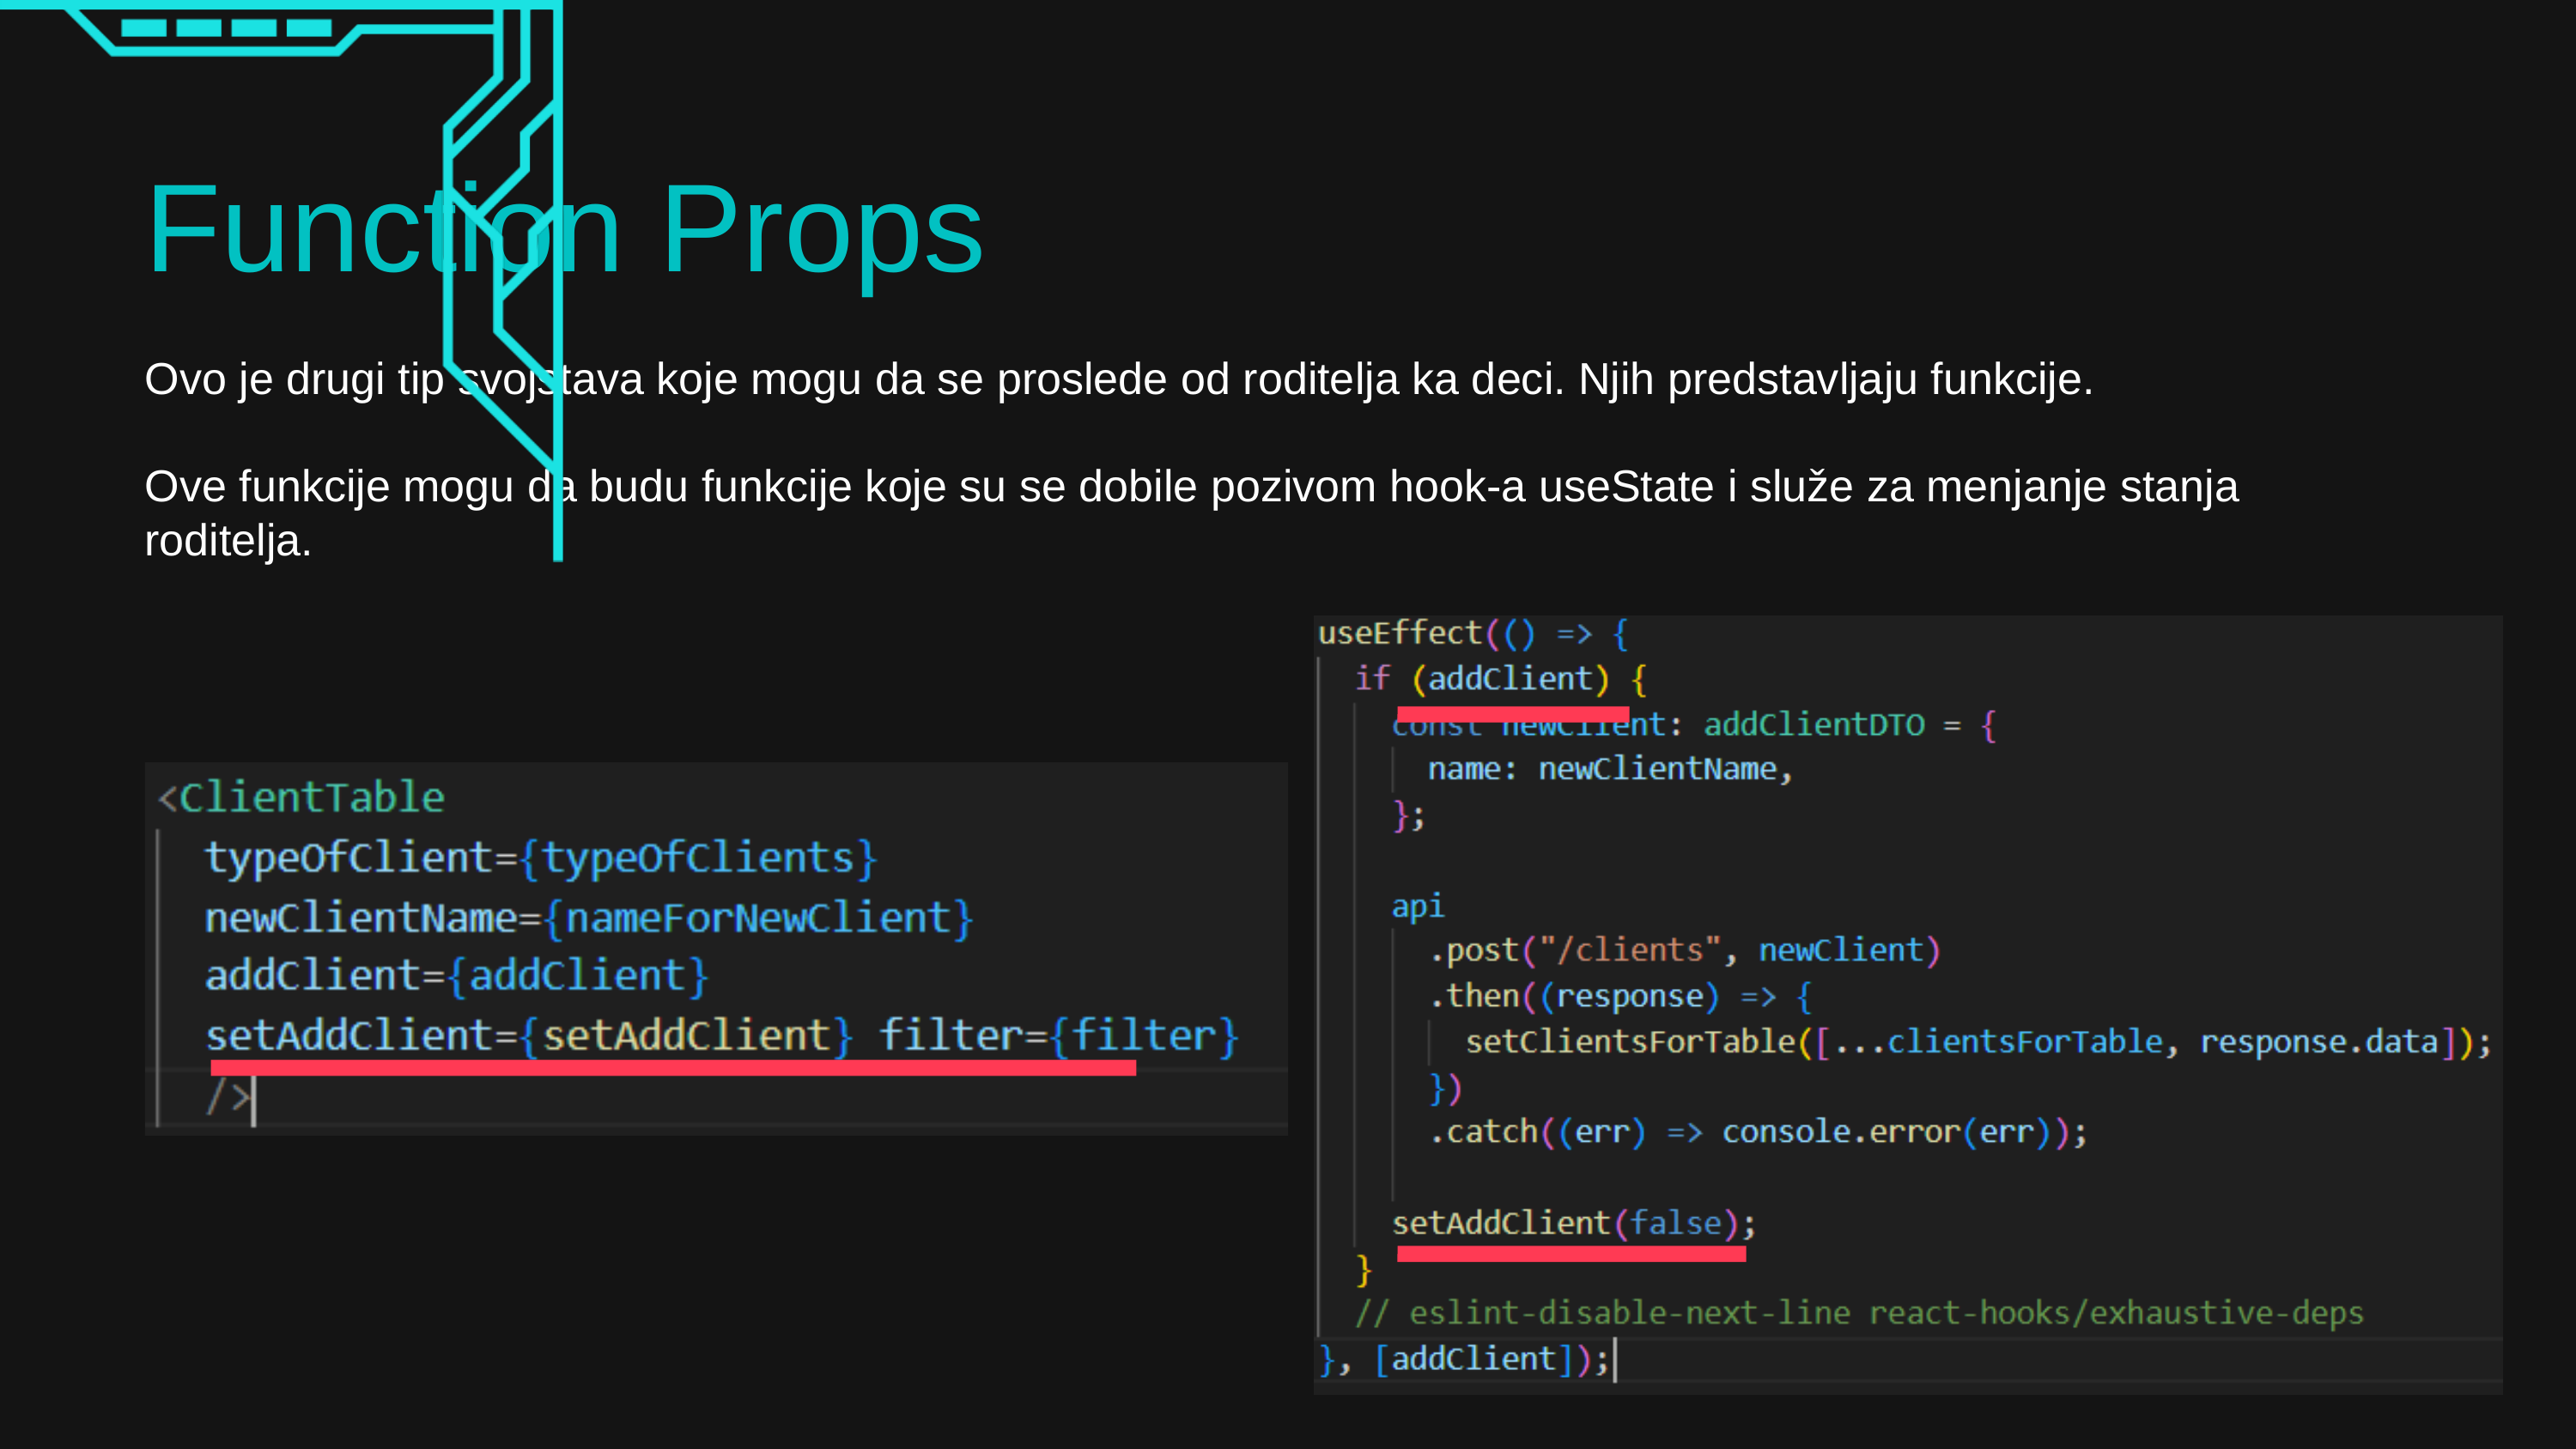

Function Props

Ovo je drugi tip svojstava koje mogu da se proslede od roditelja ka deci. Njih predstavljaju funkcije.

Ove funkcije mogu da budu funkcije koje su se dobile pozivom hook-a useState i služe za menjanje stanja roditelja.